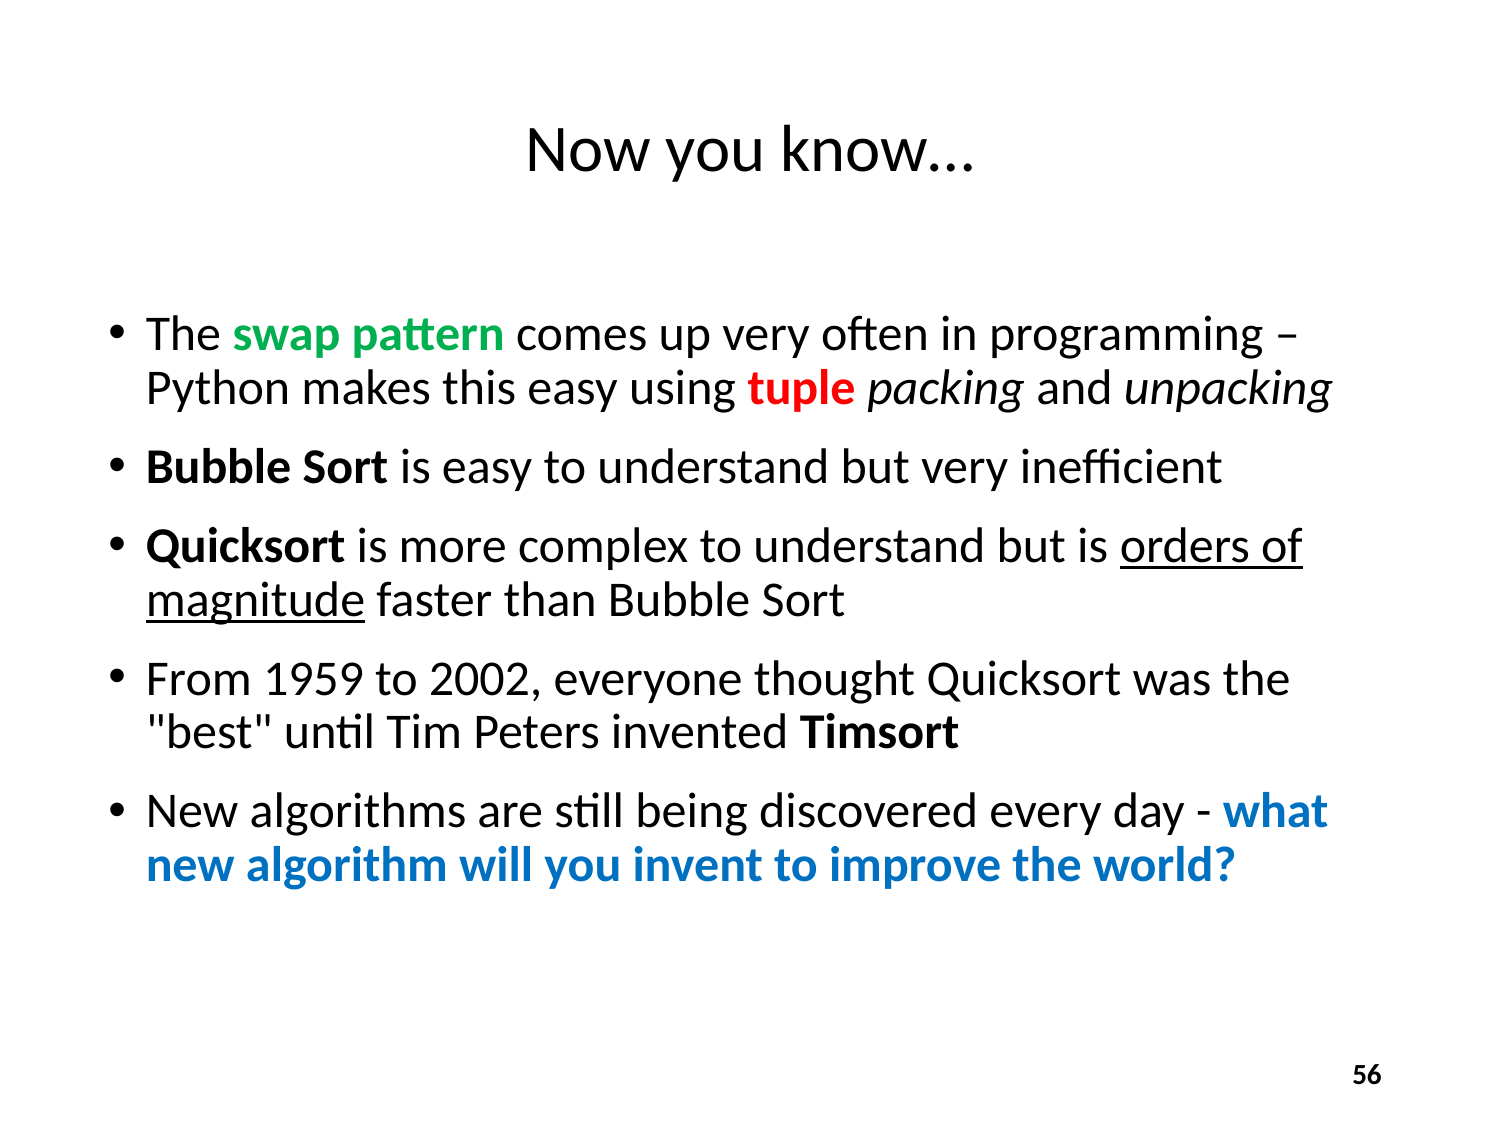

# Now you know…
The swap pattern comes up very often in programming – Python makes this easy using tuple packing and unpacking
Bubble Sort is easy to understand but very inefficient
Quicksort is more complex to understand but is orders of magnitude faster than Bubble Sort
From 1959 to 2002, everyone thought Quicksort was the "best" until Tim Peters invented Timsort
New algorithms are still being discovered every day - what new algorithm will you invent to improve the world?
56